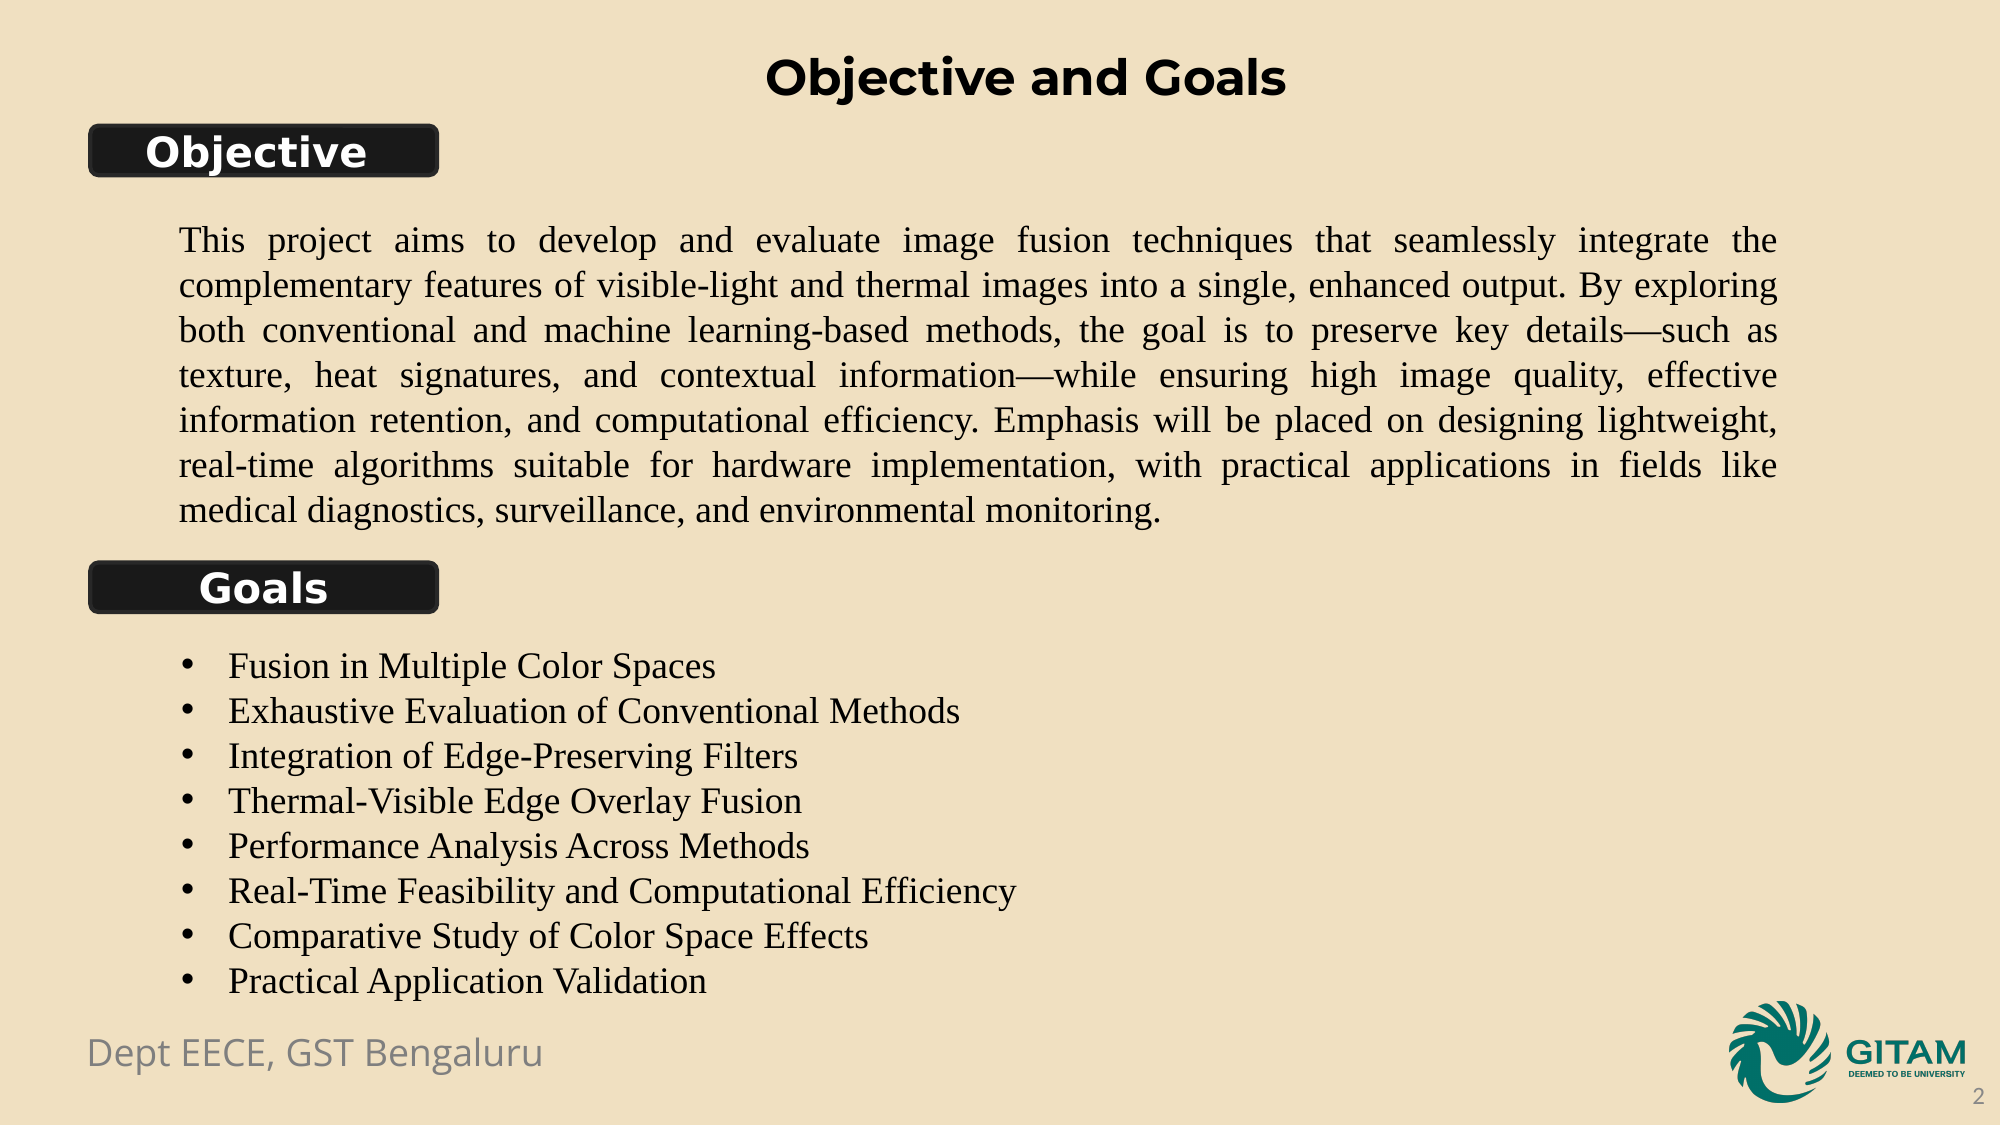

Objective and Goals
Objective
This project aims to develop and evaluate image fusion techniques that seamlessly integrate the complementary features of visible-light and thermal images into a single, enhanced output. By exploring both conventional and machine learning-based methods, the goal is to preserve key details—such as texture, heat signatures, and contextual information—while ensuring high image quality, effective information retention, and computational efficiency. Emphasis will be placed on designing lightweight, real-time algorithms suitable for hardware implementation, with practical applications in fields like medical diagnostics, surveillance, and environmental monitoring.
Goals
Fusion in Multiple Color Spaces
Exhaustive Evaluation of Conventional Methods
Integration of Edge-Preserving Filters
Thermal-Visible Edge Overlay Fusion
Performance Analysis Across Methods
Real-Time Feasibility and Computational Efficiency
Comparative Study of Color Space Effects
Practical Application Validation

2